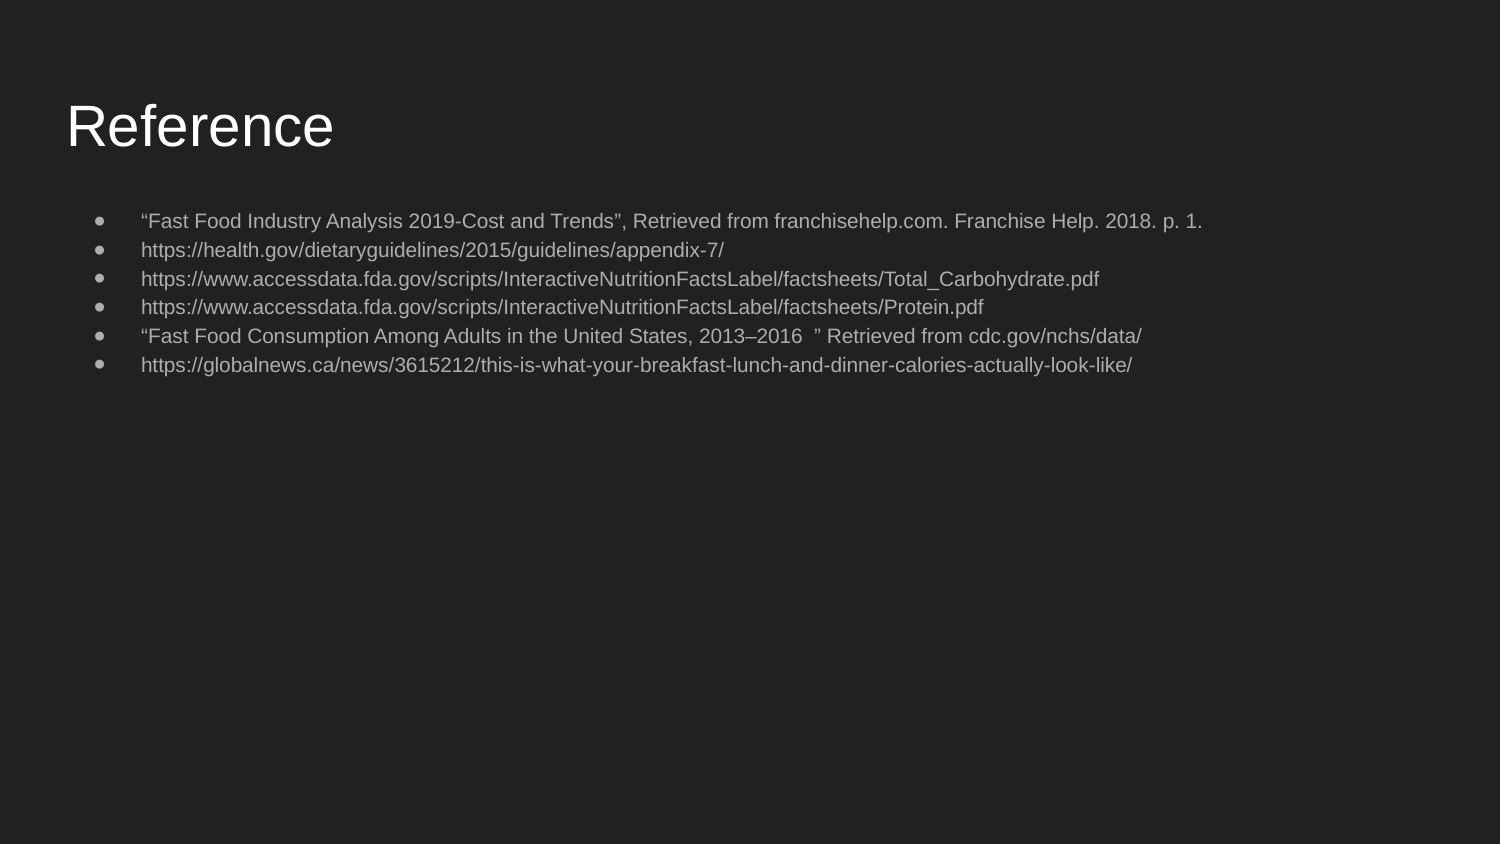

# Reference
“Fast Food Industry Analysis 2019-Cost and Trends”, Retrieved from franchisehelp.com. Franchise Help. 2018. p. 1.
https://health.gov/dietaryguidelines/2015/guidelines/appendix-7/
https://www.accessdata.fda.gov/scripts/InteractiveNutritionFactsLabel/factsheets/Total_Carbohydrate.pdf
https://www.accessdata.fda.gov/scripts/InteractiveNutritionFactsLabel/factsheets/Protein.pdf
“Fast Food Consumption Among Adults in the United States, 2013–2016  ” Retrieved from cdc.gov/nchs/data/
https://globalnews.ca/news/3615212/this-is-what-your-breakfast-lunch-and-dinner-calories-actually-look-like/